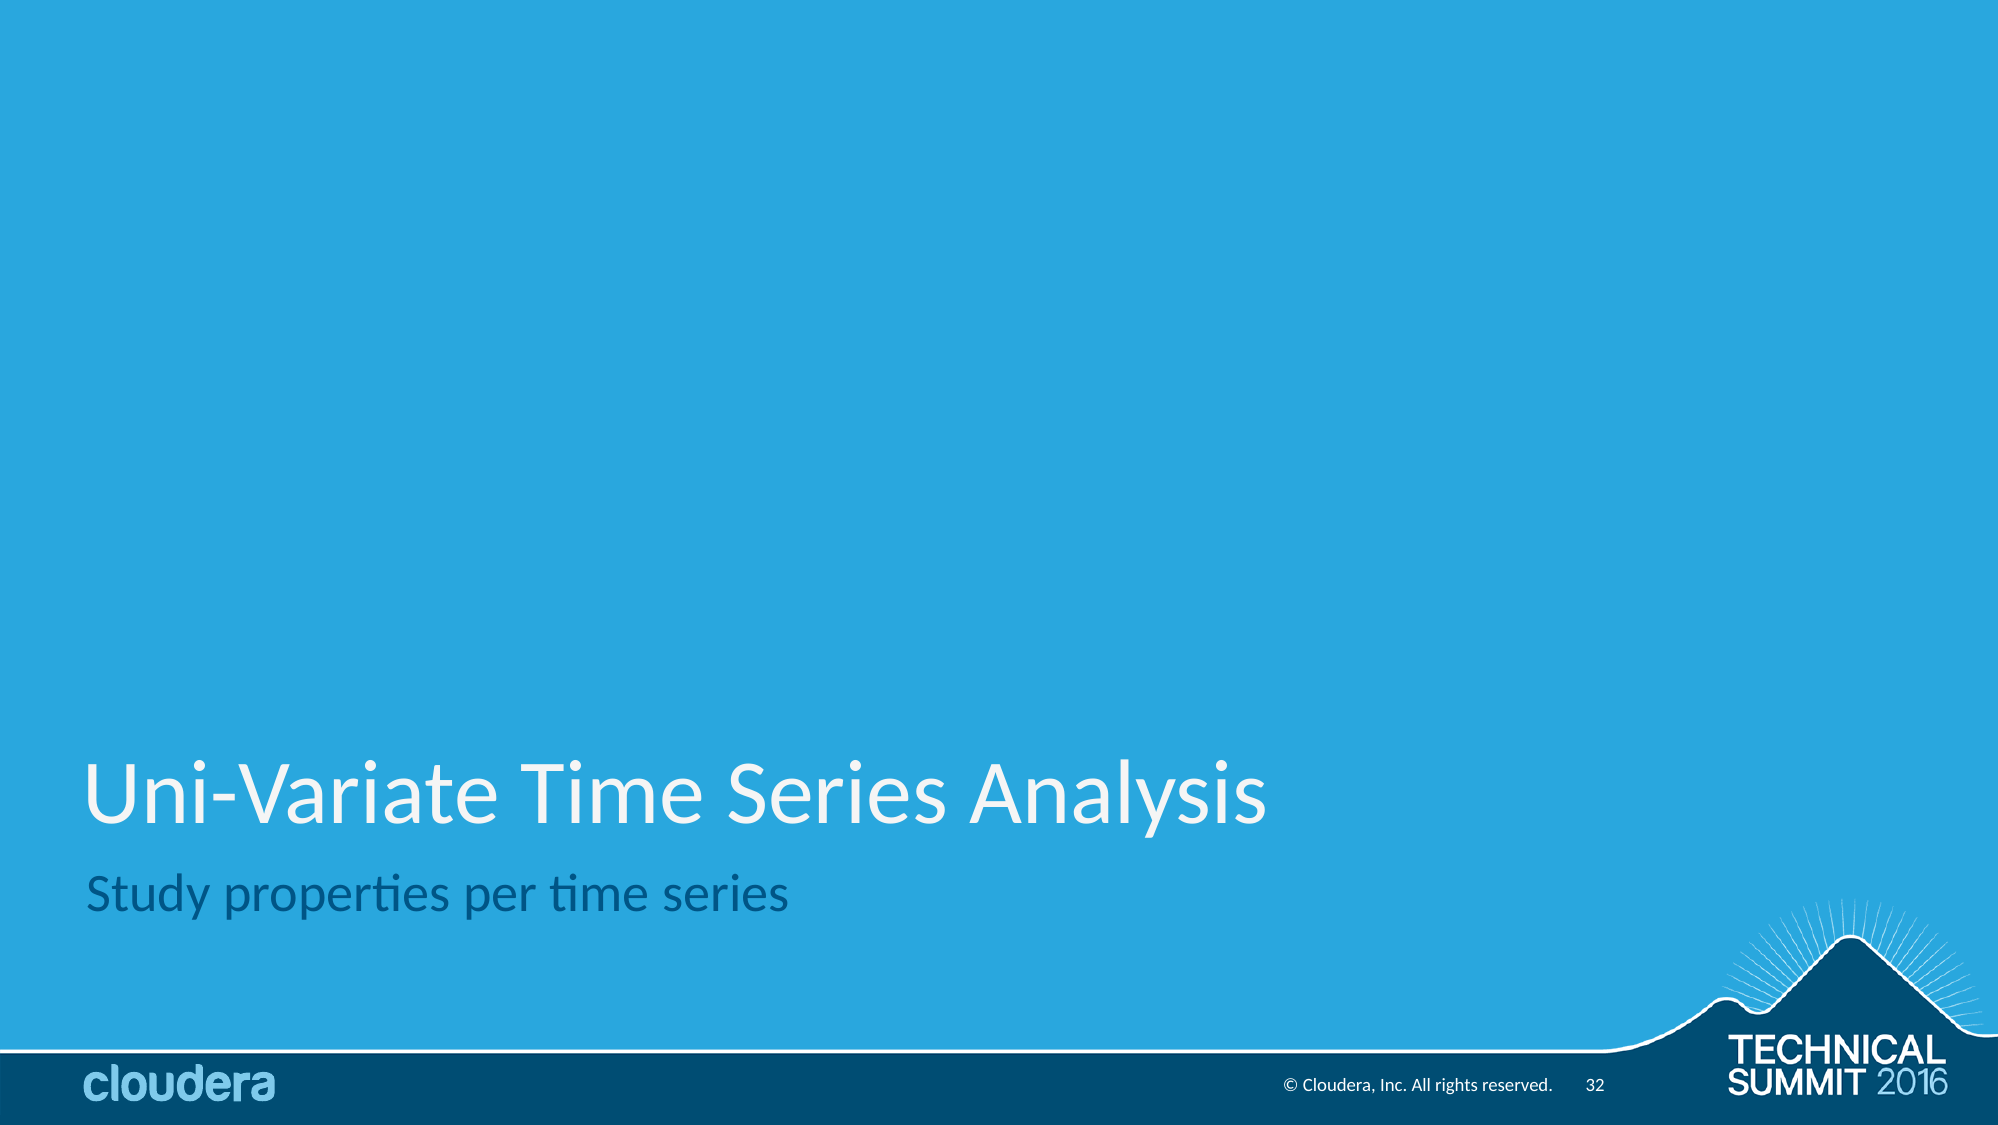

# Uni-Variate Time Series Analysis
Study properties per time series